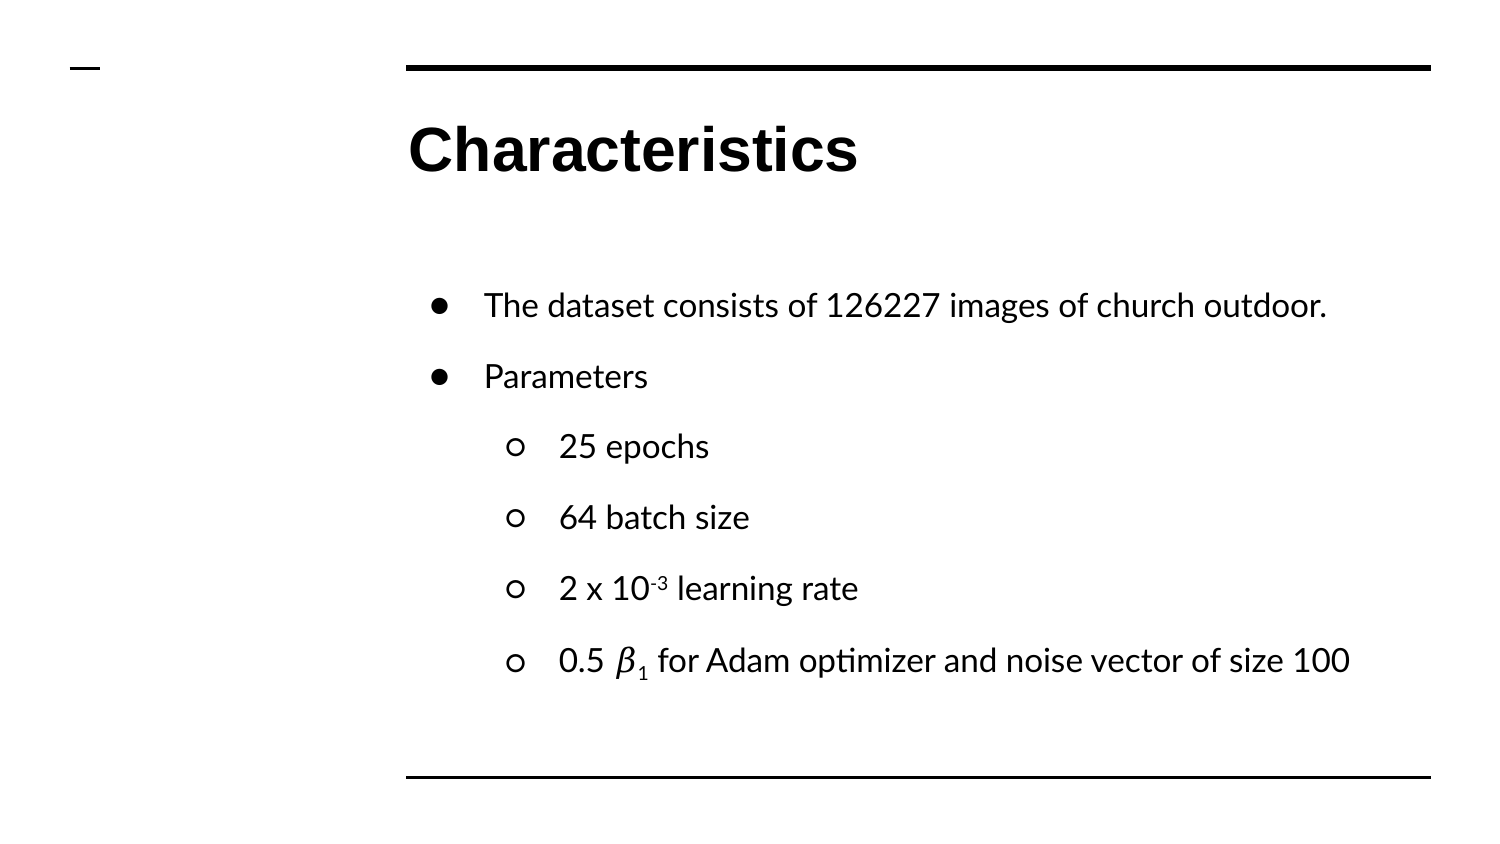

# Characteristics
The dataset consists of 126227 images of church outdoor.
Parameters
25 epochs
64 batch size
2 x 10-3 learning rate
0.5 𝛽1 for Adam optimizer and noise vector of size 100